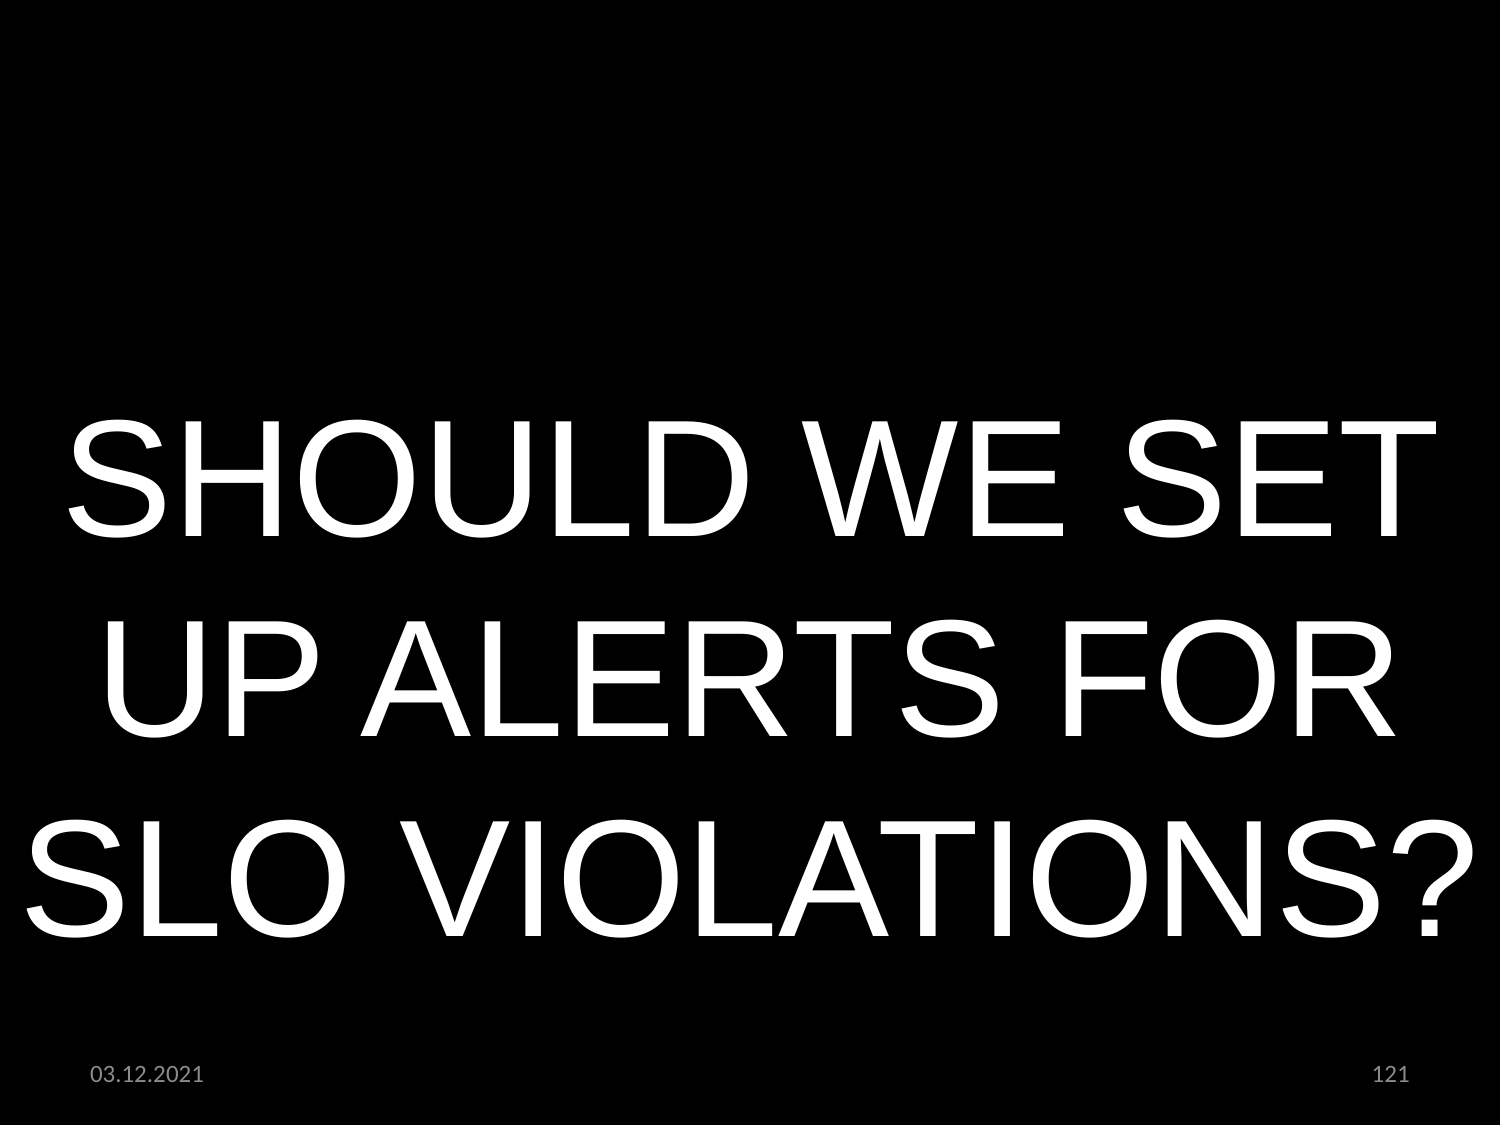

SHOULD WE SET UP ALERTS FOR SLO VIOLATIONS?
03.12.2021
121